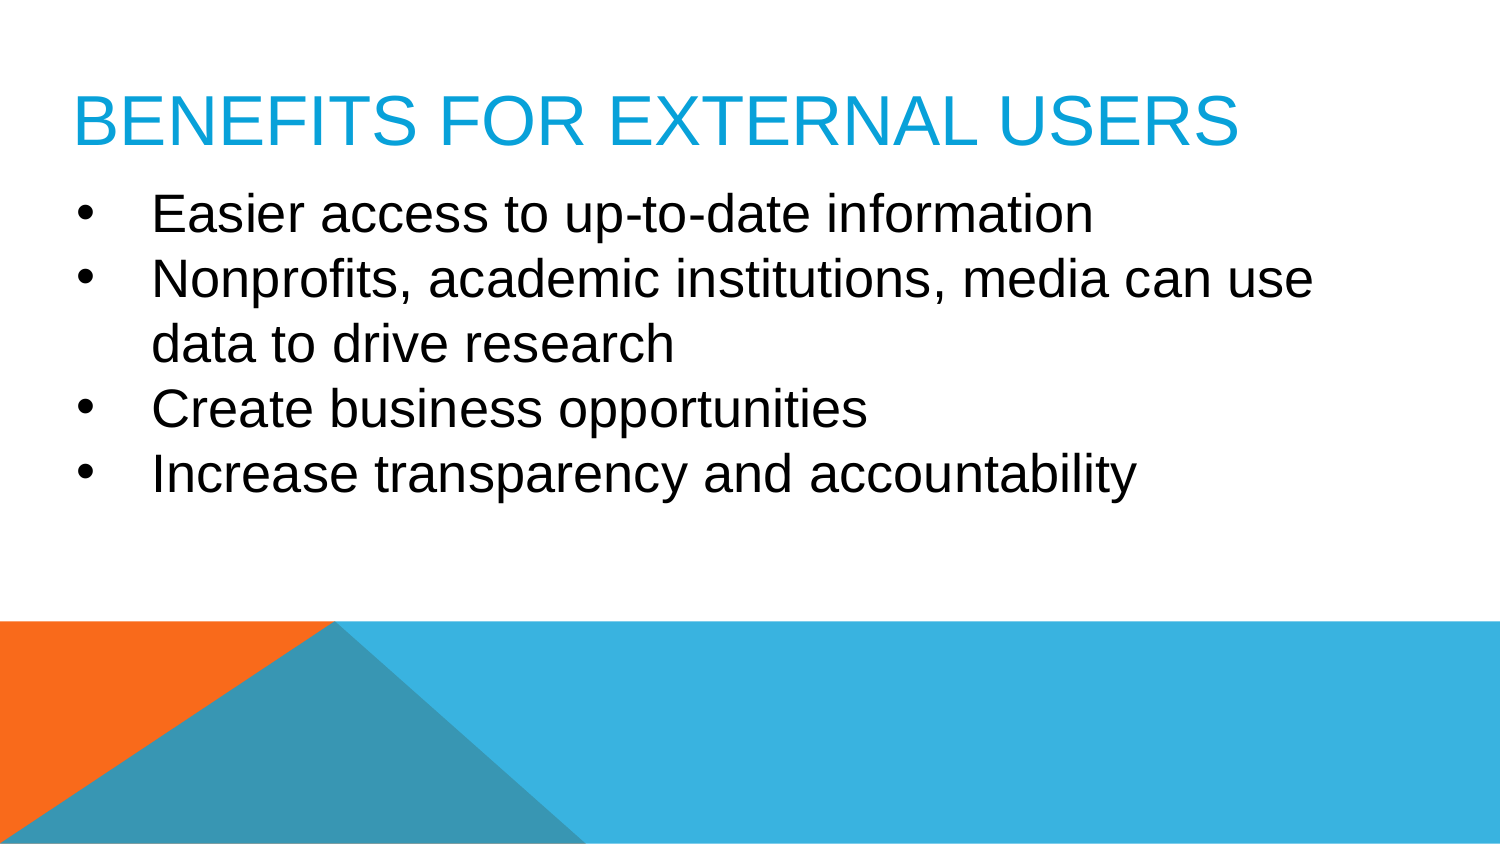

# BENEFITS FOR EXTERNAL USERS
Easier access to up-to-date information
Nonprofits, academic institutions, media can use data to drive research
Create business opportunities
Increase transparency and accountability